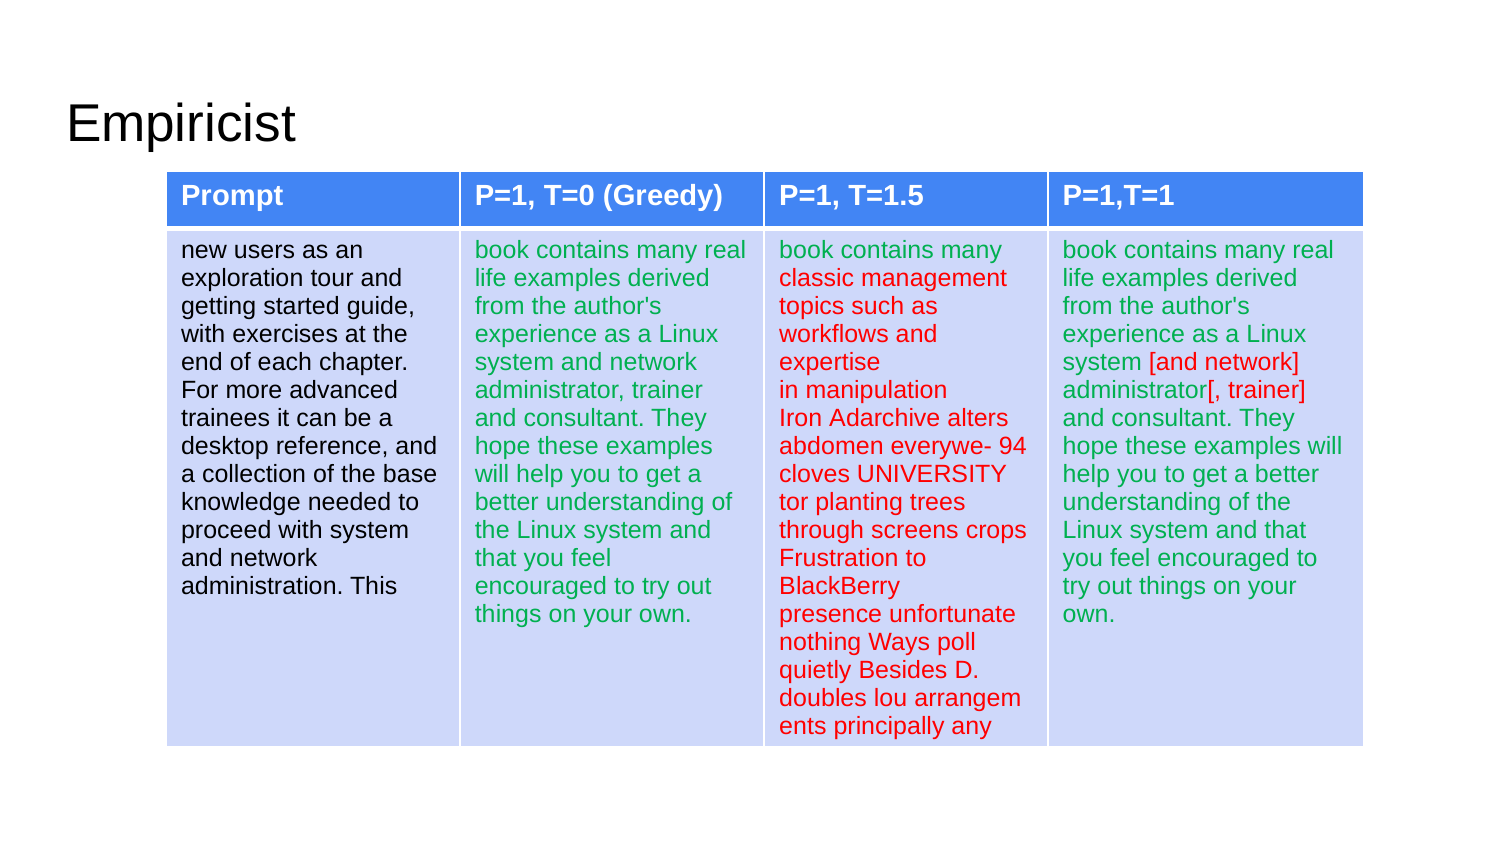

# Empiricist
| Prompt | P=1, T=0 (Greedy) | P=1, T=1.5 | P=1,T=1 |
| --- | --- | --- | --- |
| new users as an exploration tour and getting started guide, with exercises at the end of each chapter. For more advanced trainees it can be a desktop reference, and a collection of the base knowledge needed to proceed with system and network administration. This | book contains many real life examples derived from the author's experience as a Linux system and network administrator, trainer and consultant. They hope these examples will help you to get a better understanding of the Linux system and that you feel encouraged to try out things on your own. | book contains many classic management topics such as workflows and expertise in manipulation Iron Adarchive alters abdomen everywe- 94 cloves UNIVERSITY tor planting trees through screens crops Frustration to BlackBerry presence unfortunate nothing Ways poll quietly Besides D. doubles lou arrangements principally any | book contains many real life examples derived from the author's experience as a Linux system [and network] administrator[, trainer] and consultant. They hope these examples will help you to get a better understanding of the Linux system and that you feel encouraged to try out things on your own. |